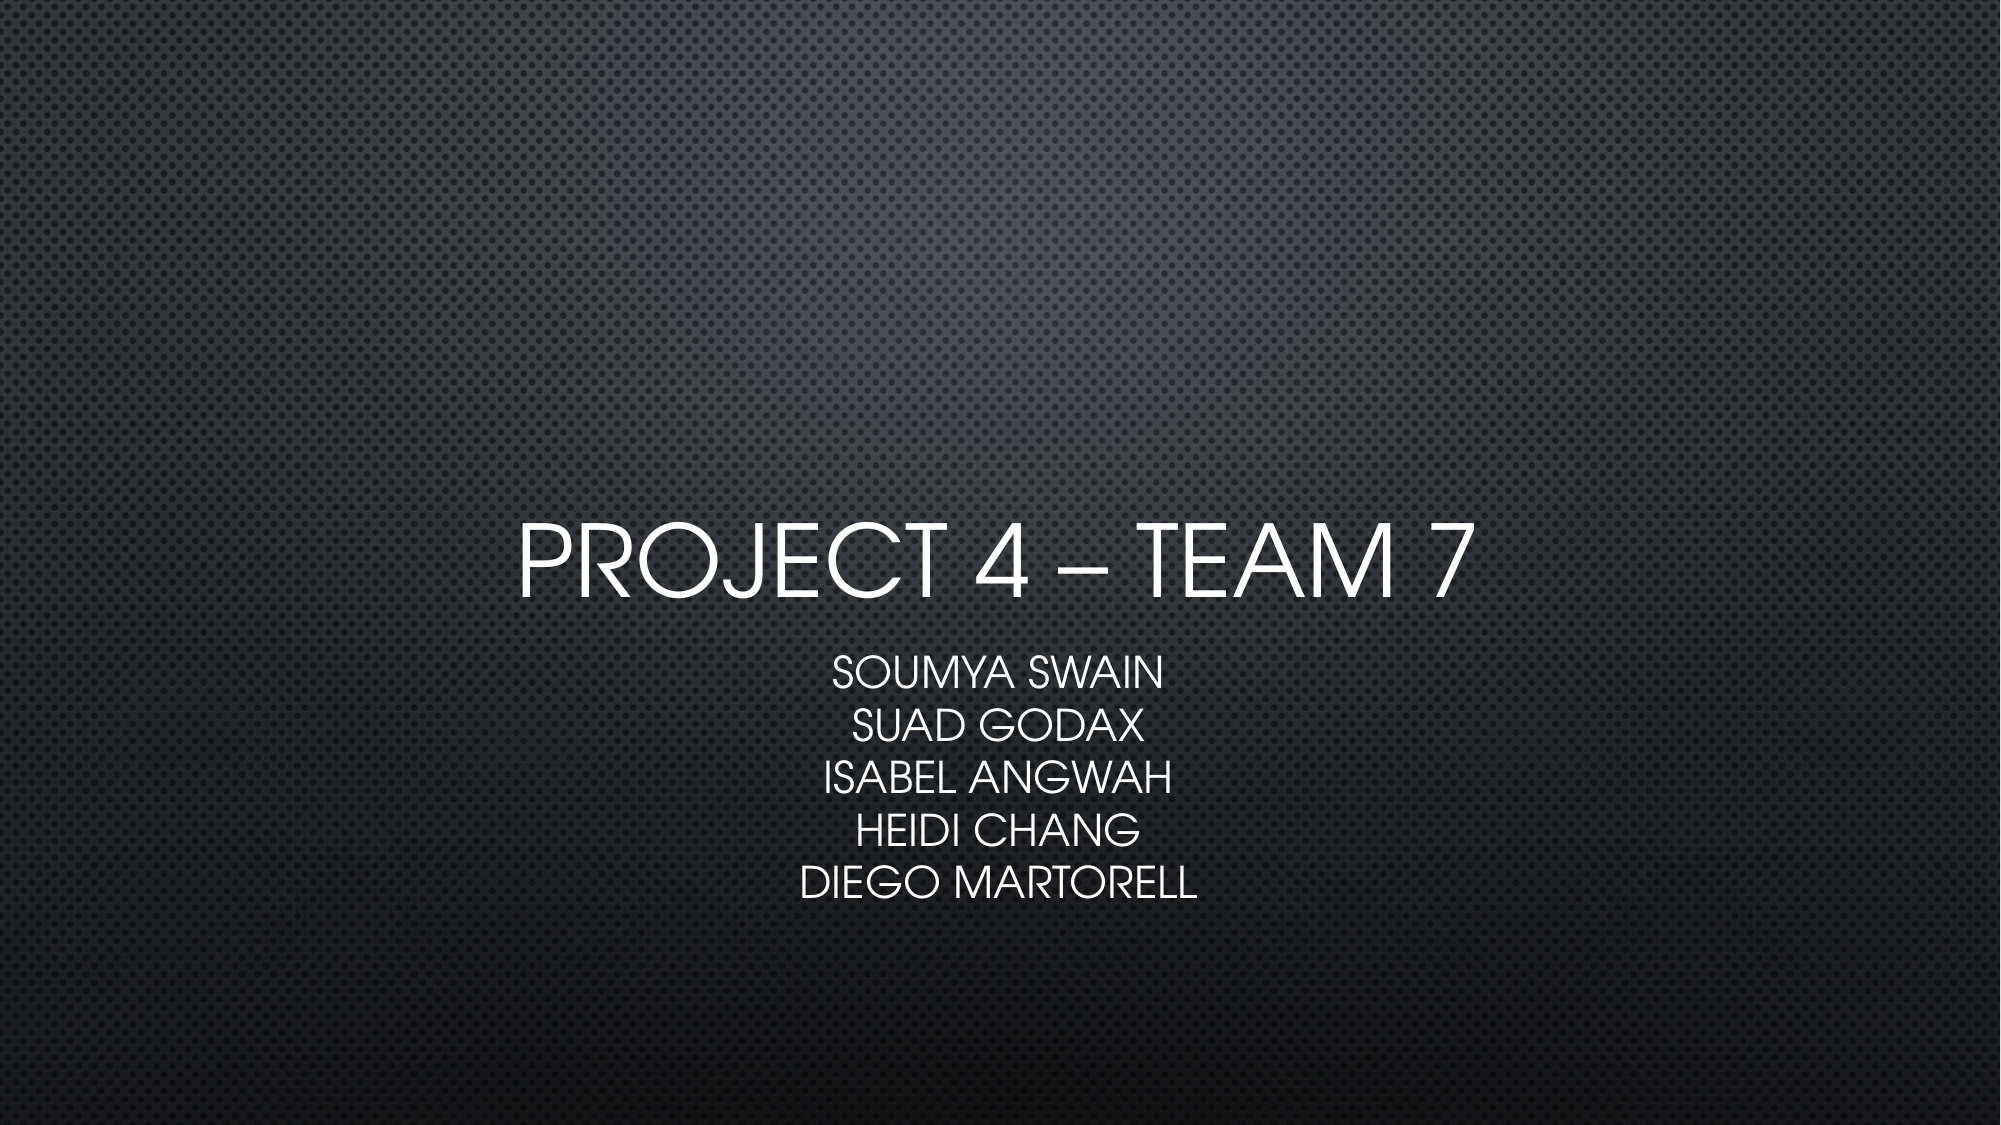

# PROJECT 4 – TEAM 7
Soumya Swain
Suad Godax
Isabel Angwah
Heidi Chang
Diego Martorell